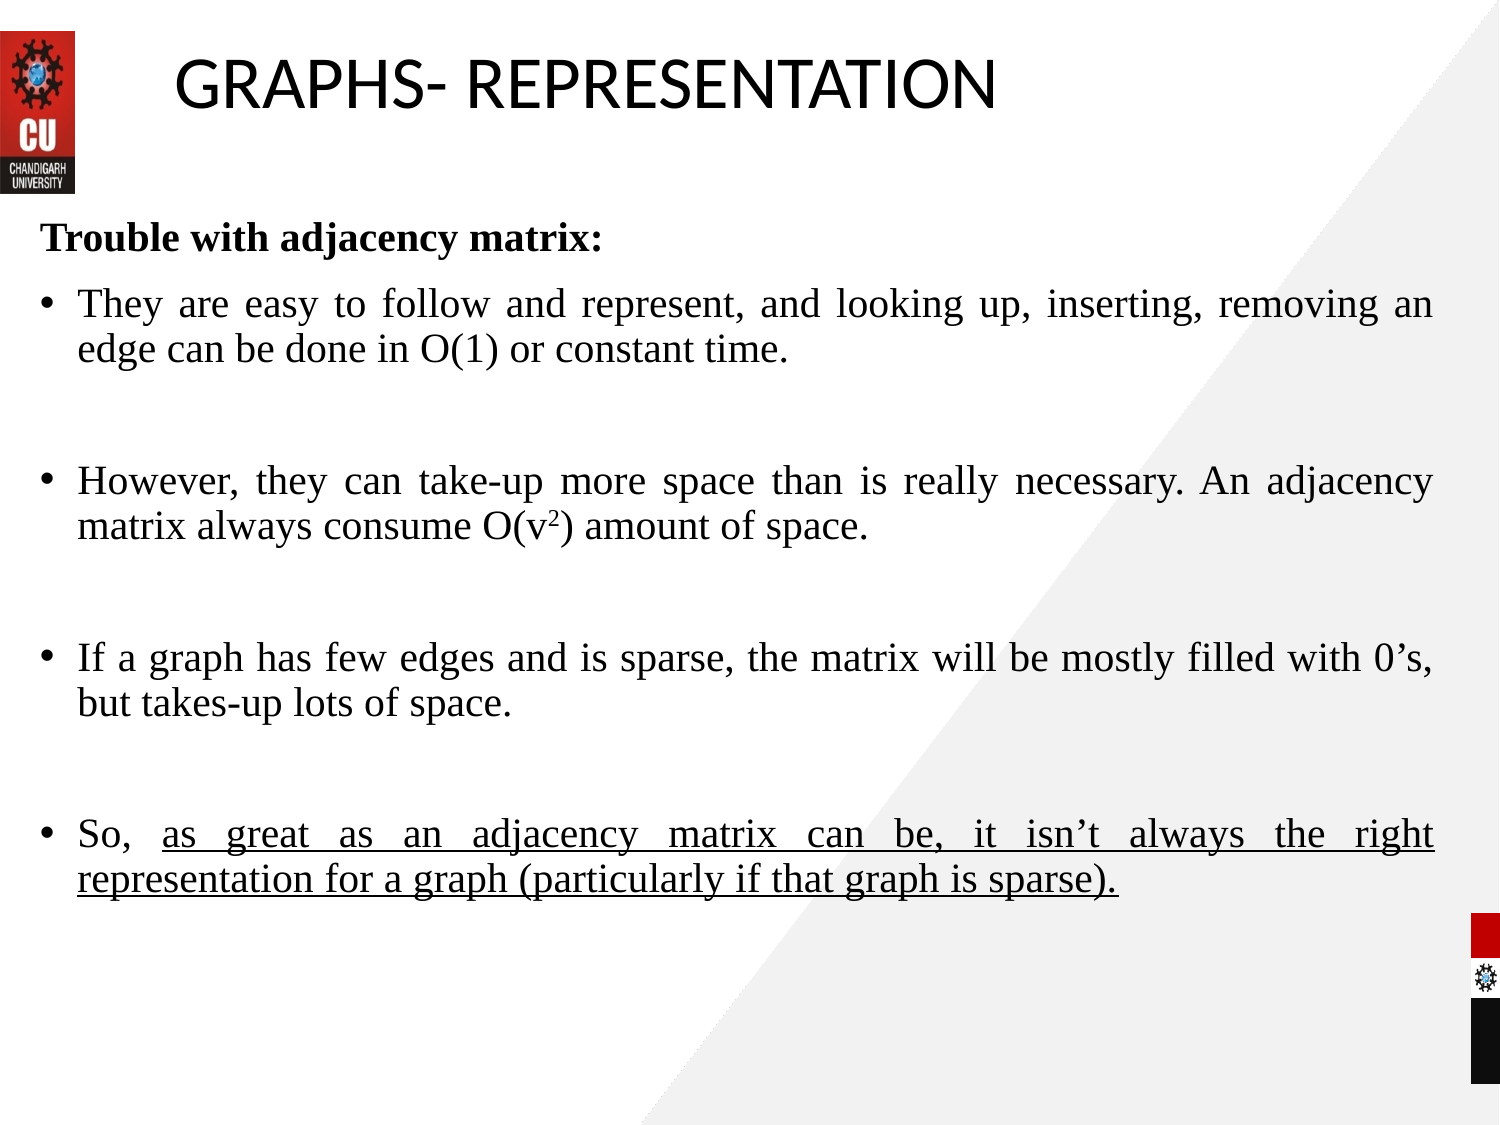

# GRAPHS- REPRESENTATION

Trouble with adjacency matrix:
They are easy to follow and represent, and looking up, inserting, removing an edge can be done in O(1) or constant time.

However, they can take-up more space than is really necessary. An adjacency matrix always consume O(v2) amount of space.

If a graph has few edges and is sparse, the matrix will be mostly filled with 0’s, but takes-up lots of space.

So, as great as an adjacency matrix can be, it isn’t always the right representation for a graph (particularly if that graph is sparse).